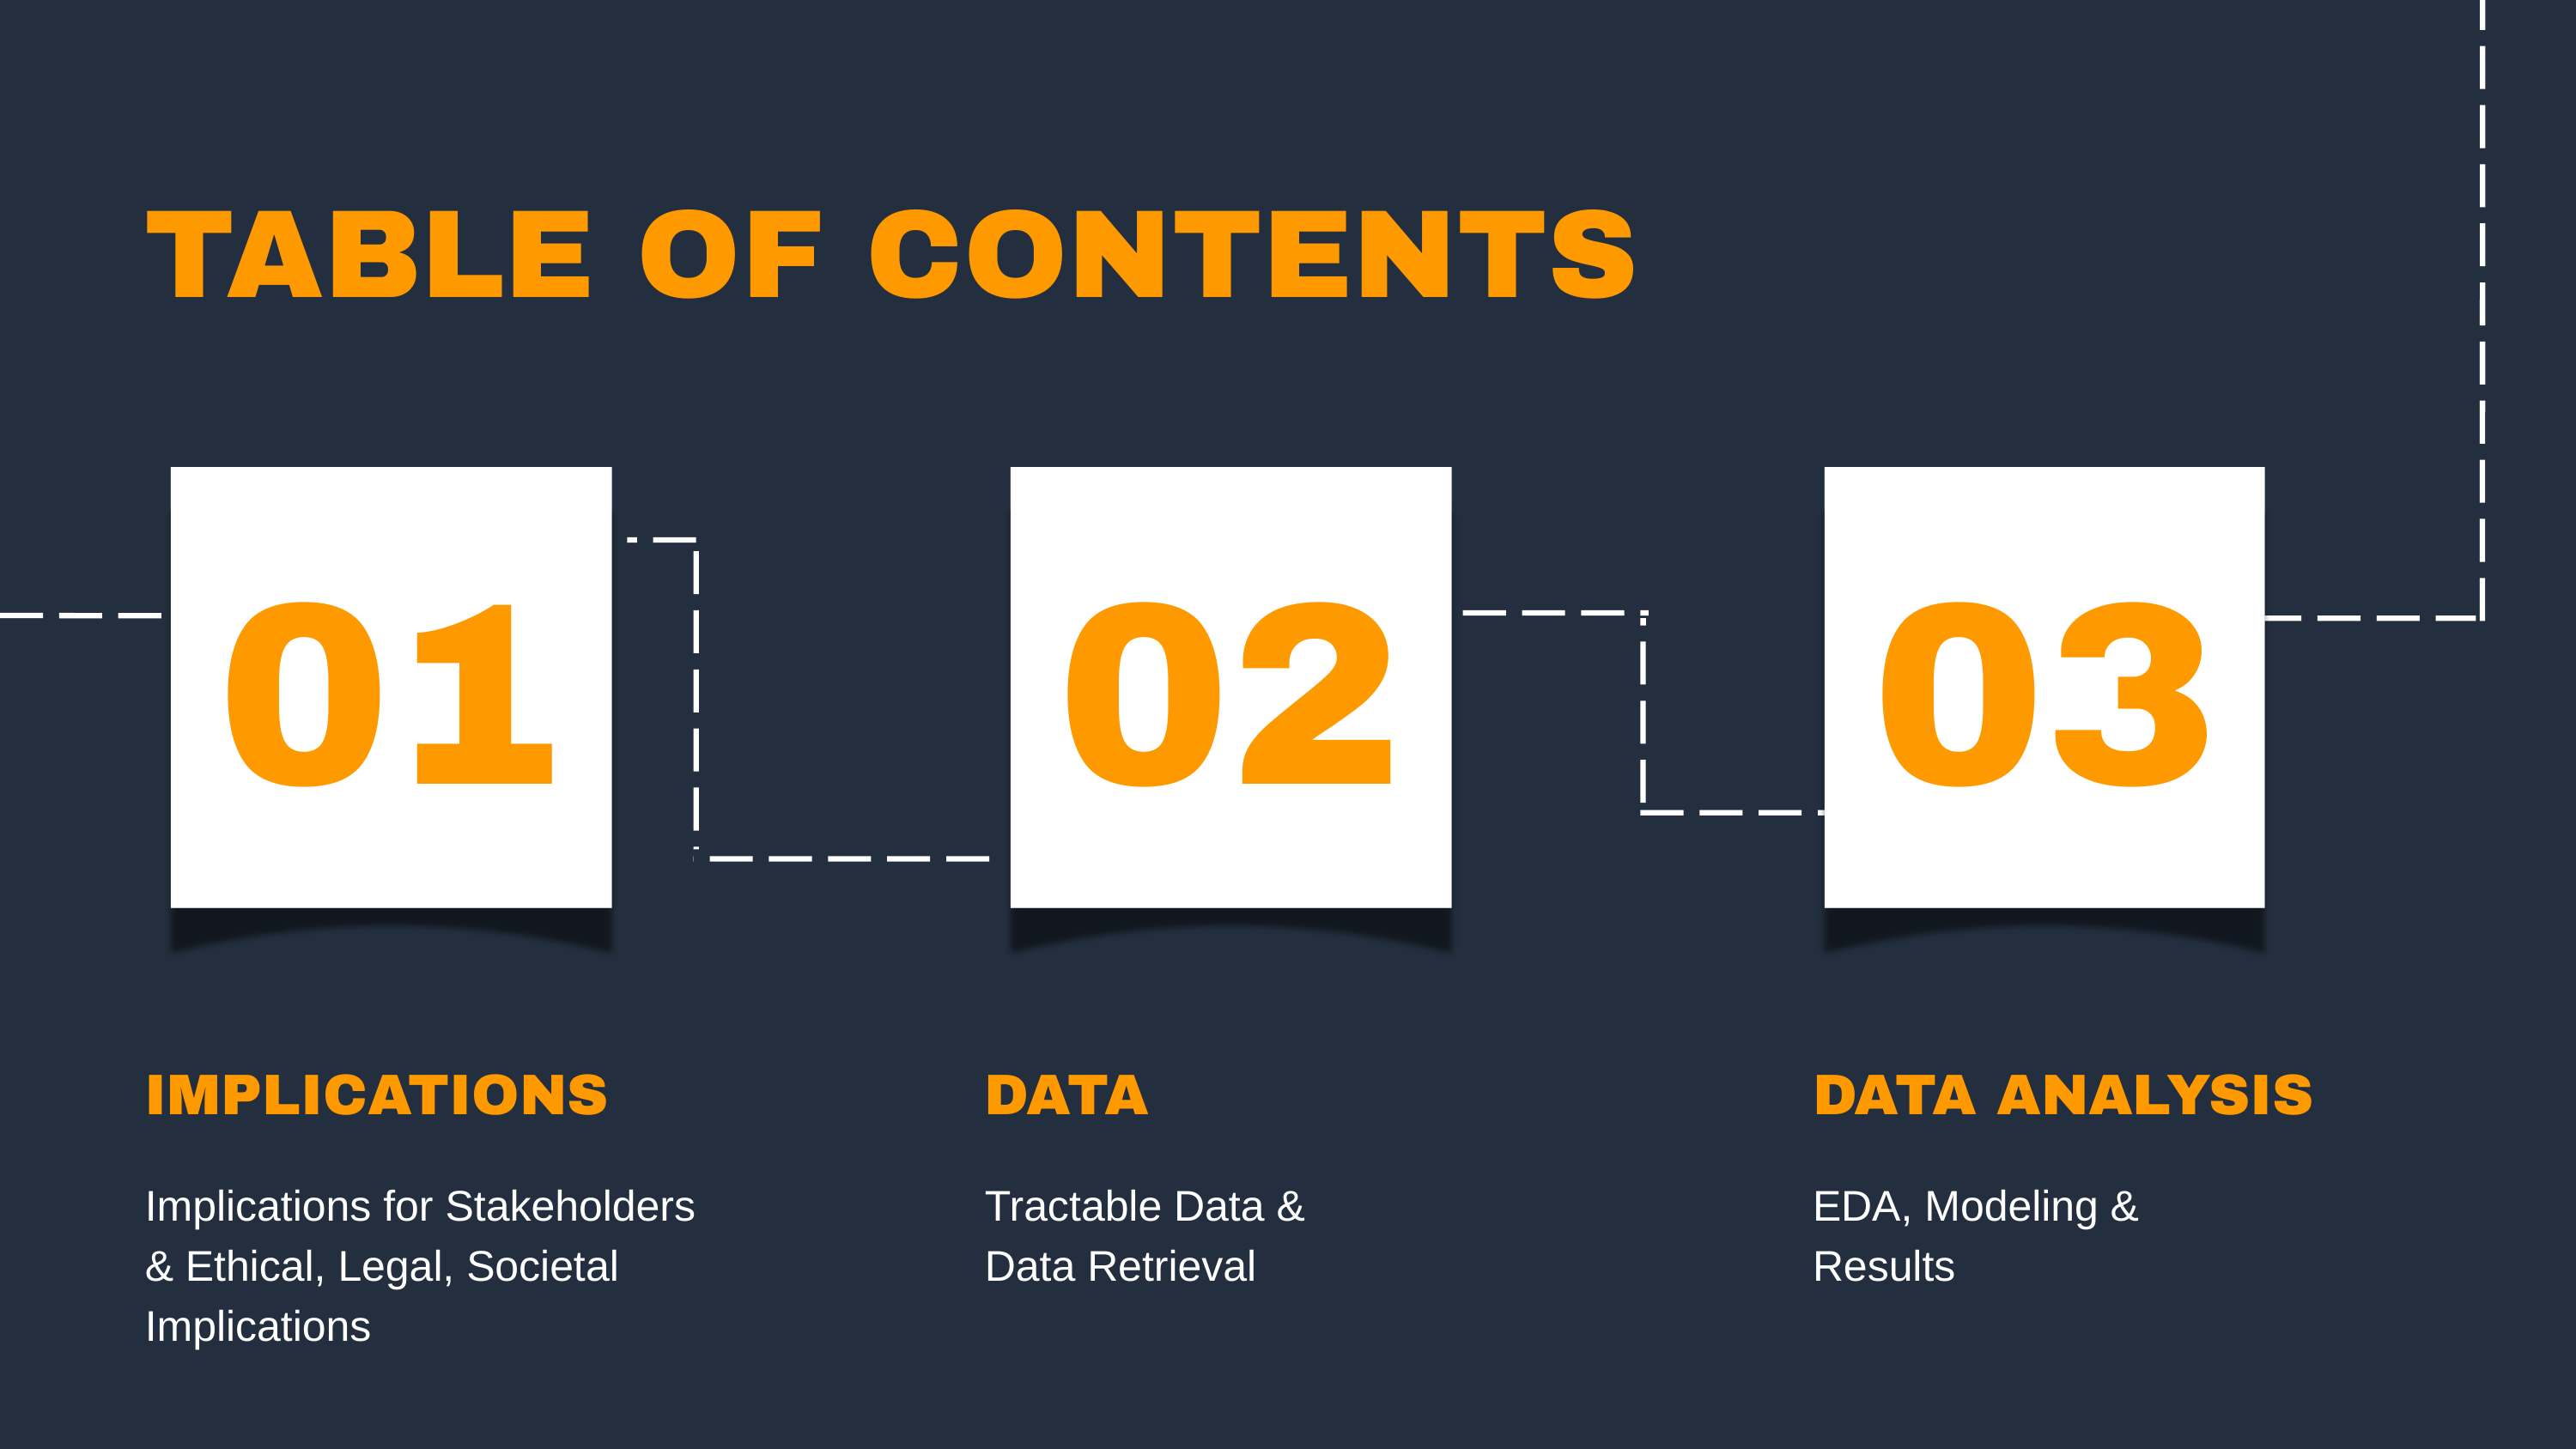

TABLE OF CONTENTS

01
02
03

IMPLICATIONS
DATA
DATA ANALYSIS
Implications for Stakeholders & Ethical, Legal, Societal Implications
Tractable Data &
Data Retrieval
EDA, Modeling & Results